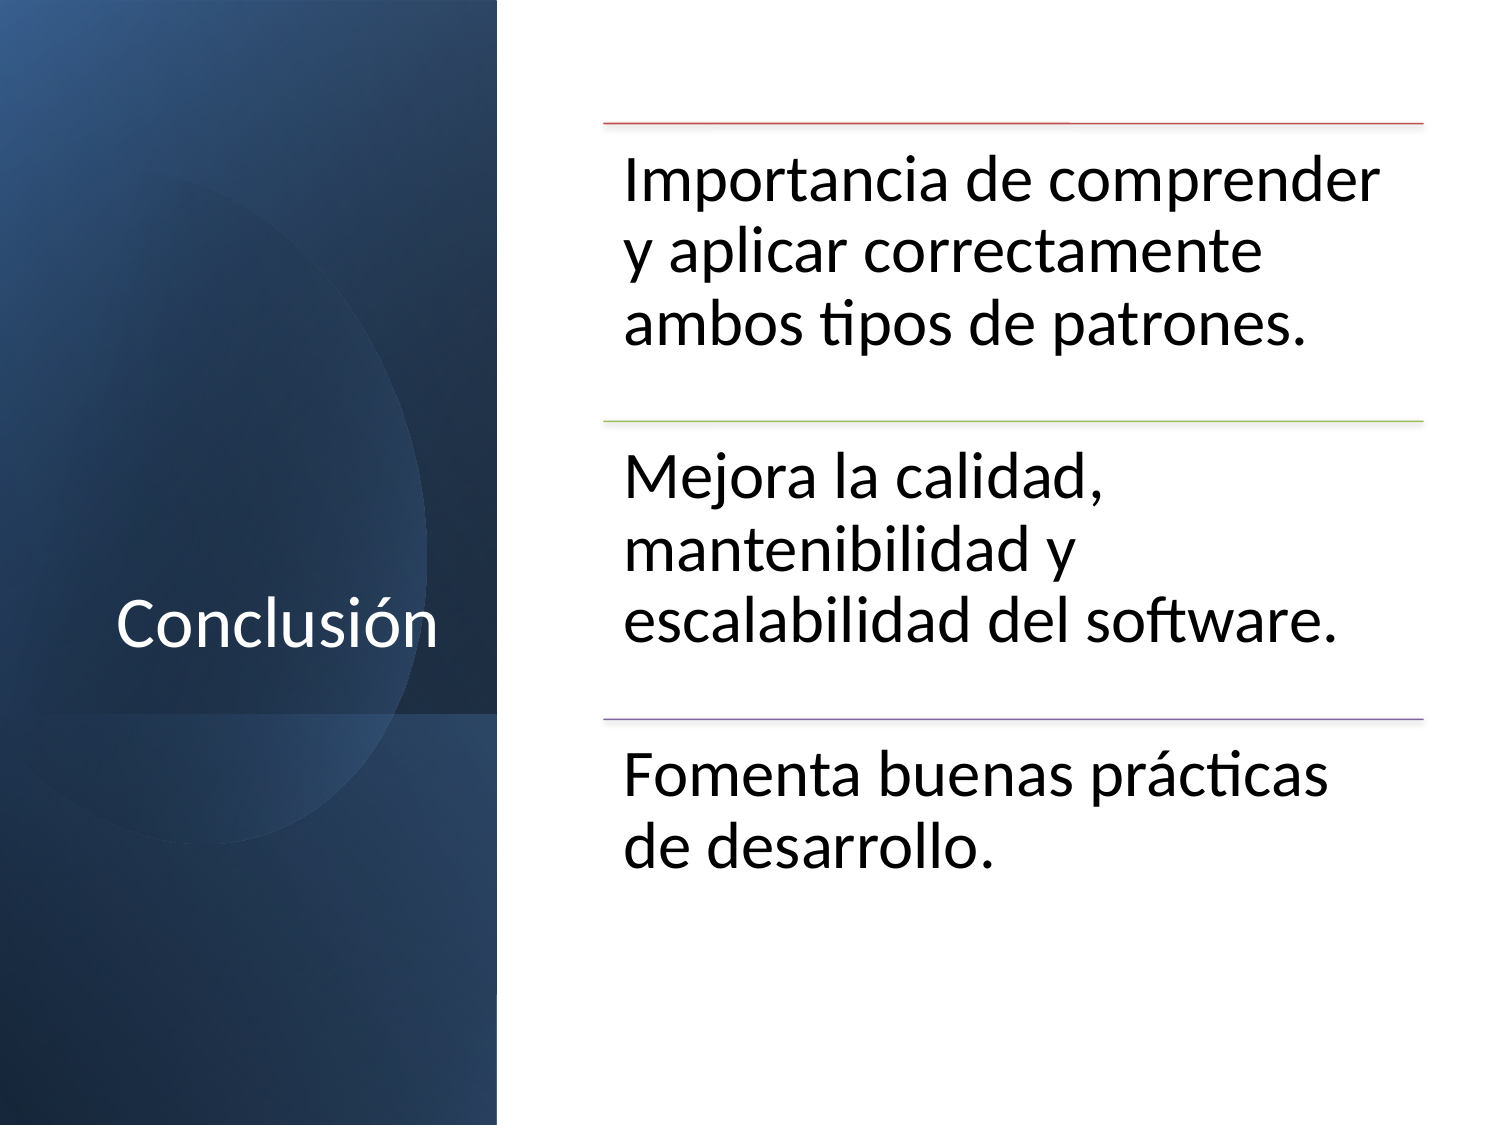

Importancia de comprender y aplicar correctamente ambos tipos de patrones.
Mejora la calidad, mantenibilidad y escalabilidad del software.
Fomenta buenas prácticas de desarrollo.

# Conclusión